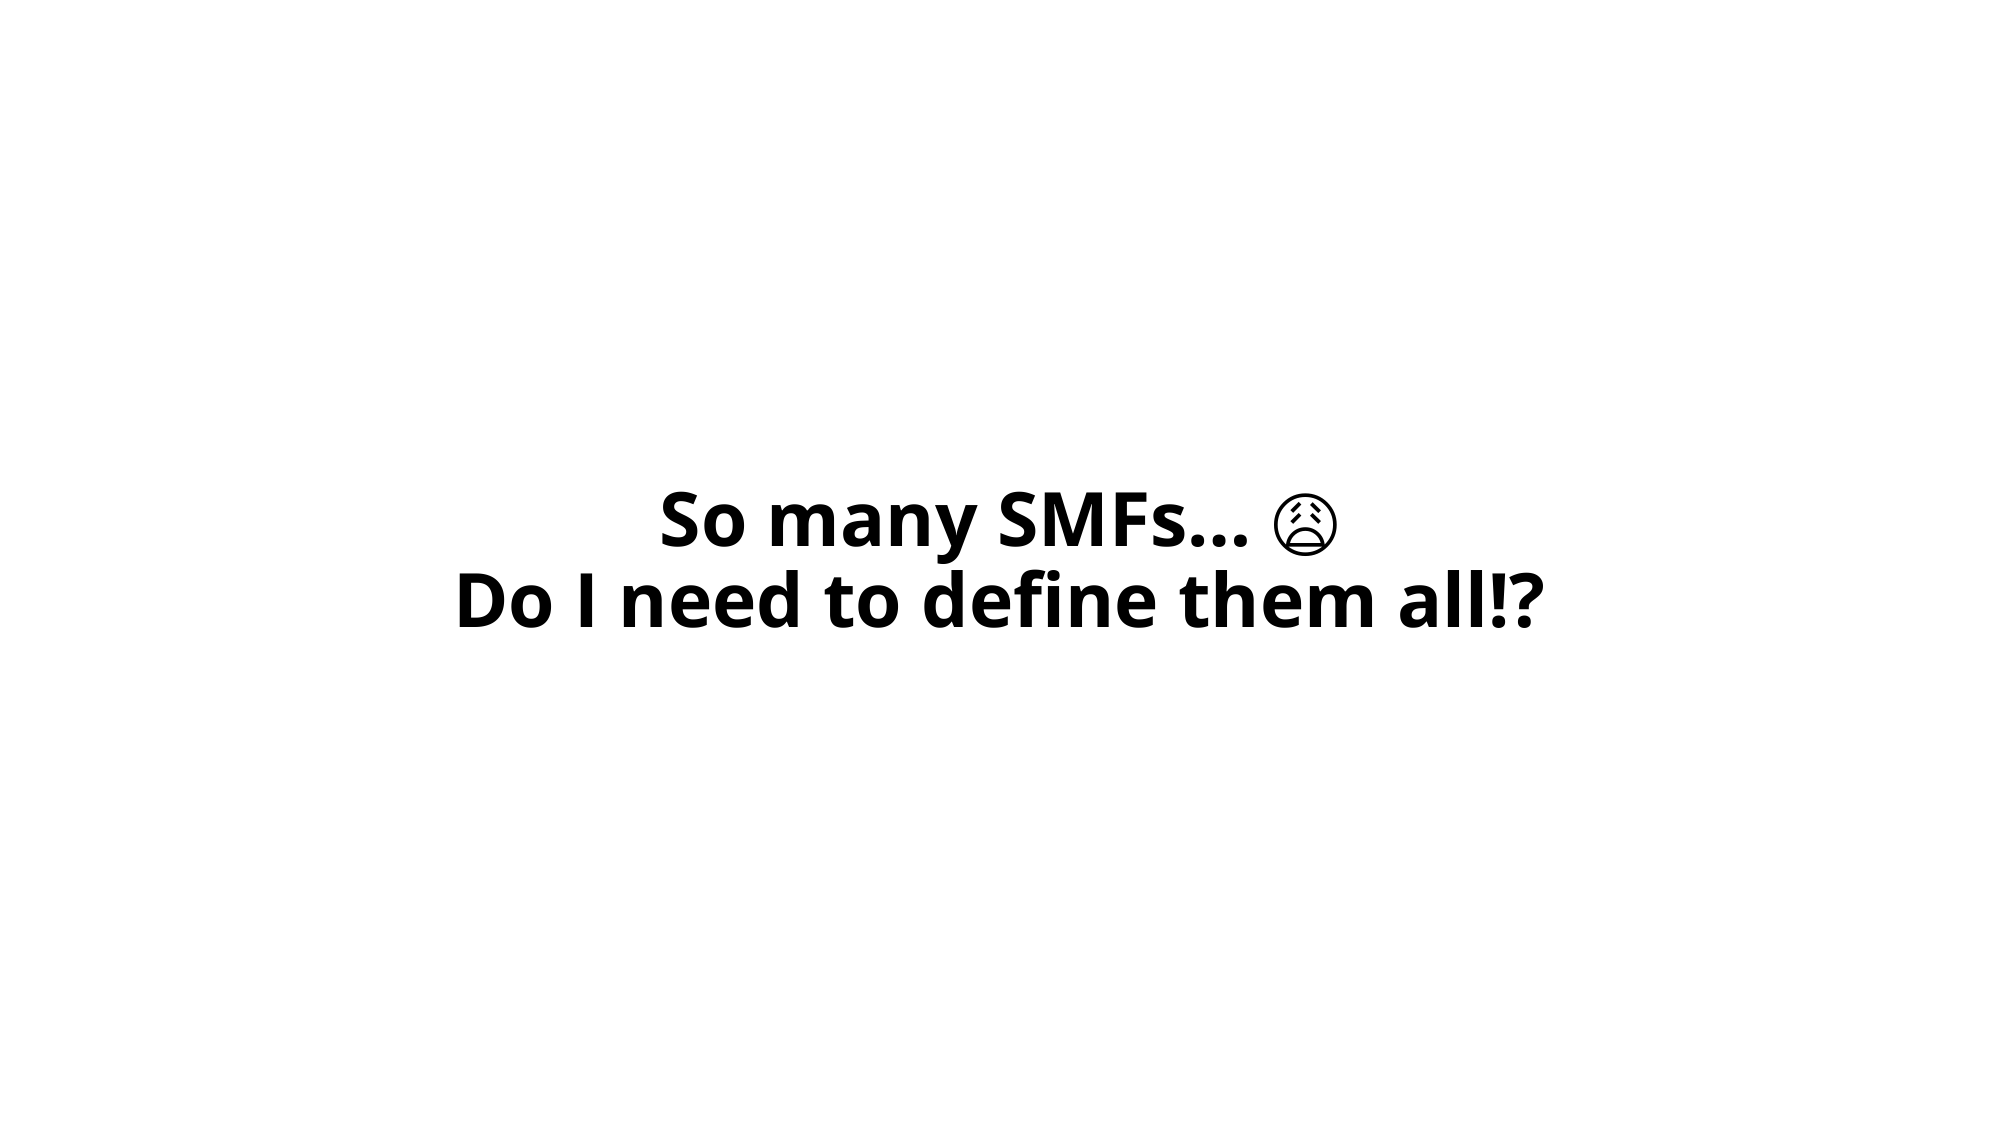

# So many SMFs… 😩 Do I need to define them all!?